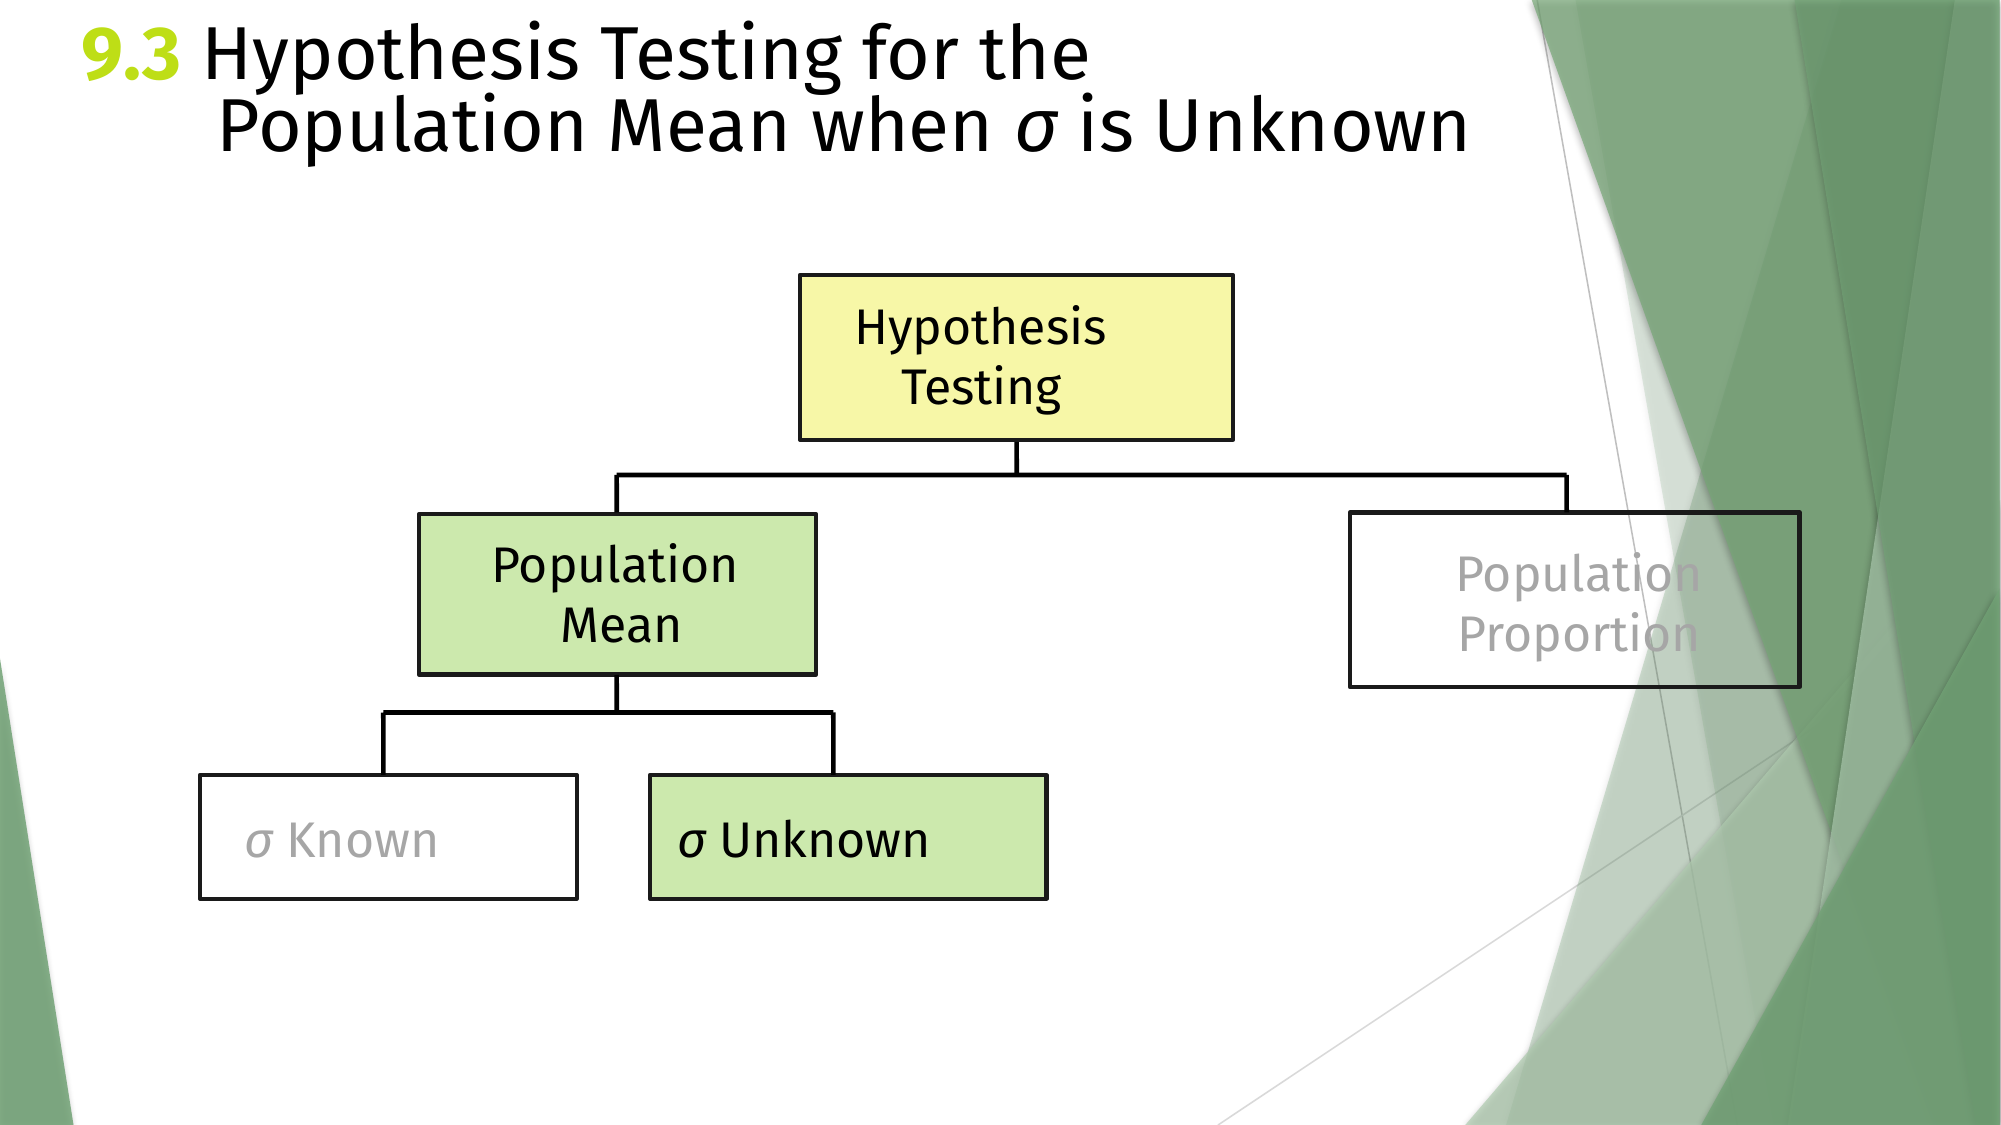

9.3 Hypothesis Testing for the
       Population Mean when σ is Unknown

Hypothesis
Testing

Population
Mean
Population
Proportion

 σ Known
 σ Unknown